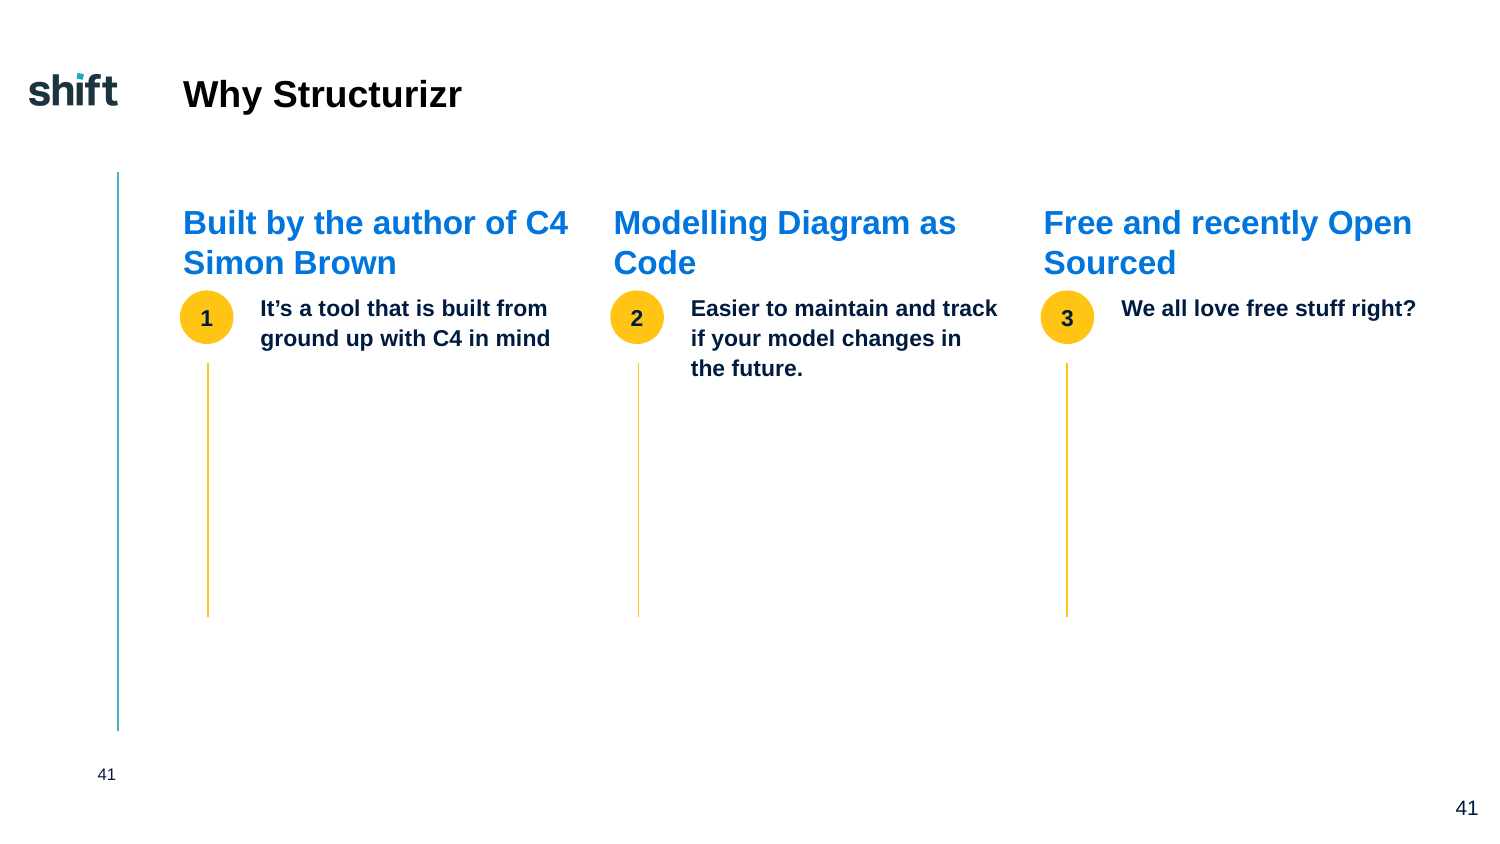

# Why Structurizr
Built by the author of C4
Simon Brown
Modelling Diagram as Code
Free and recently Open Sourced
1

2

3

It’s a tool that is built from ground up with C4 in mind
Easier to maintain and track if your model changes in the future.
We all love free stuff right?